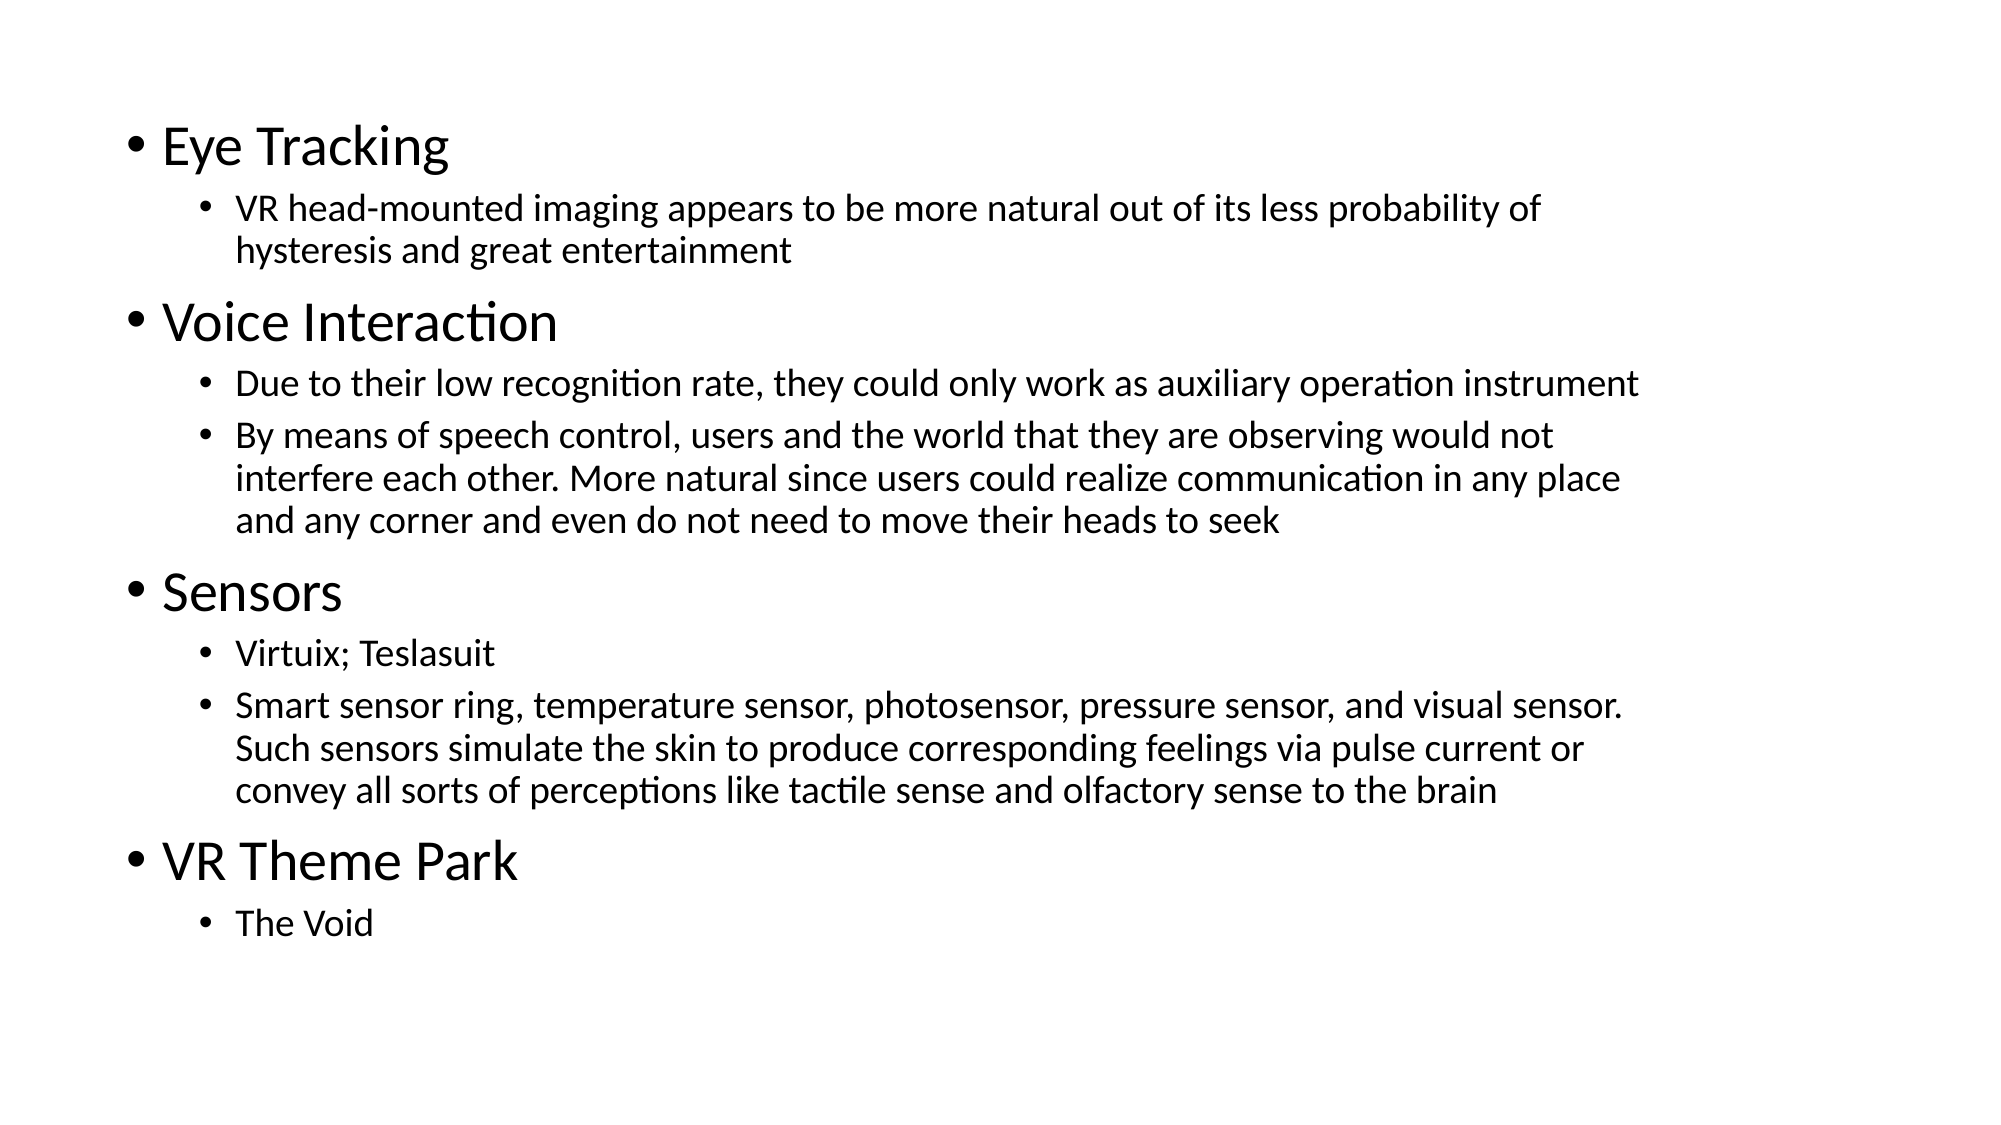

Eye Tracking
VR head-mounted imaging appears to be more natural out of its less probability of hysteresis and great entertainment
Voice Interaction
Due to their low recognition rate, they could only work as auxiliary operation instrument
By means of speech control, users and the world that they are observing would not interfere each other. More natural since users could realize communication in any place and any corner and even do not need to move their heads to seek
Sensors
Virtuix; Teslasuit
Smart sensor ring, temperature sensor, photosensor, pressure sensor, and visual sensor. Such sensors simulate the skin to produce corresponding feelings via pulse current or convey all sorts of perceptions like tactile sense and olfactory sense to the brain
VR Theme Park
The Void